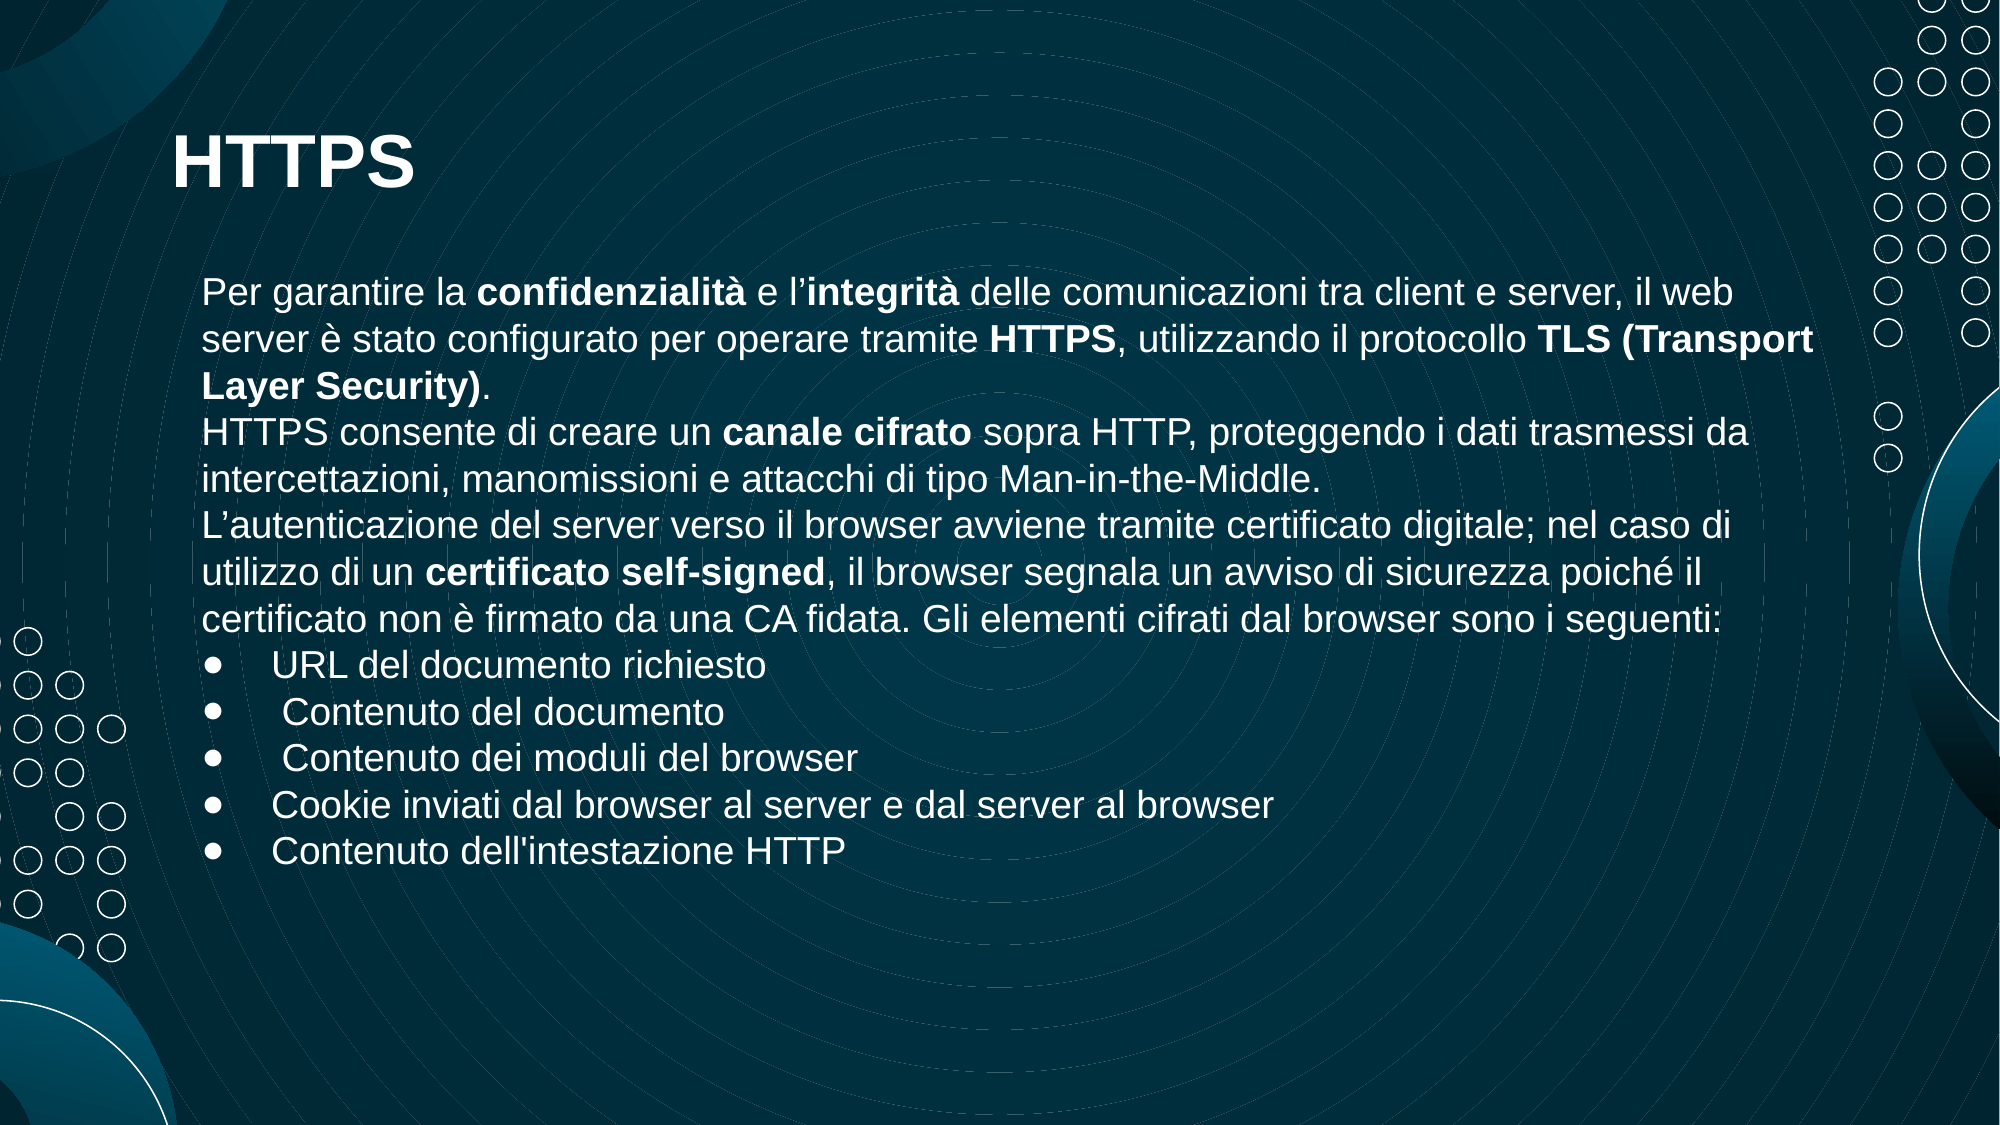

# HTTPS
Per garantire la confidenzialità e l’integrità delle comunicazioni tra client e server, il web server è stato configurato per operare tramite HTTPS, utilizzando il protocollo TLS (Transport Layer Security).
HTTPS consente di creare un canale cifrato sopra HTTP, proteggendo i dati trasmessi da intercettazioni, manomissioni e attacchi di tipo Man-in-the-Middle.
L’autenticazione del server verso il browser avviene tramite certificato digitale; nel caso di utilizzo di un certificato self-signed, il browser segnala un avviso di sicurezza poiché il certificato non è firmato da una CA fidata. Gli elementi cifrati dal browser sono i seguenti:
URL del documento richiesto
 Contenuto del documento
 Contenuto dei moduli del browser
Cookie inviati dal browser al server e dal server al browser
Contenuto dell'intestazione HTTP